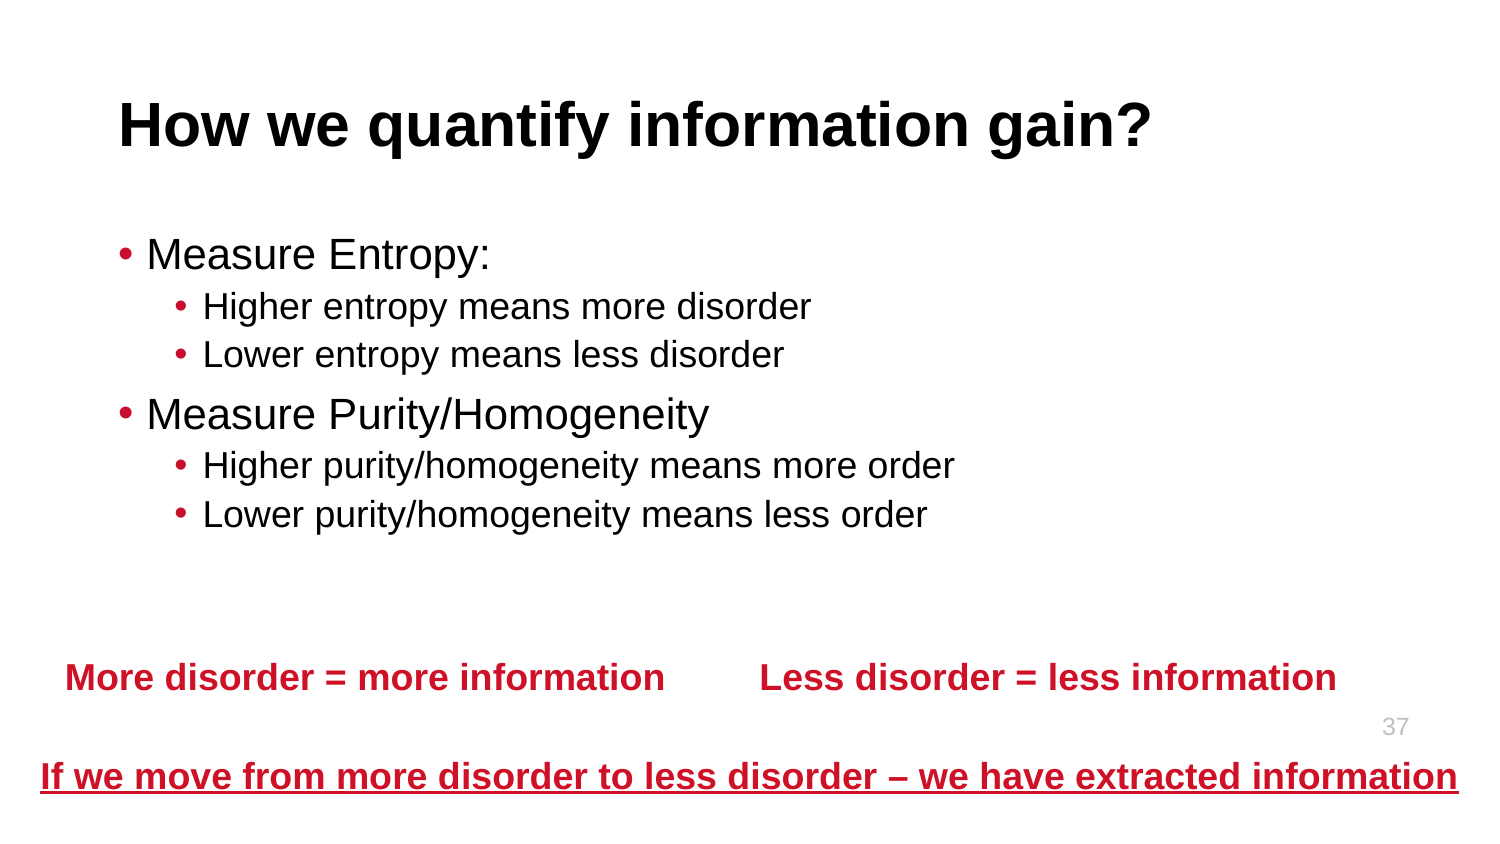

# How we quantify information gain?
Measure Entropy:
Higher entropy means more disorder
Lower entropy means less disorder
Measure Purity/Homogeneity
Higher purity/homogeneity means more order
Lower purity/homogeneity means less order

More disorder = more information
Less disorder = less information
37
If we move from more disorder to less disorder – we have extracted information